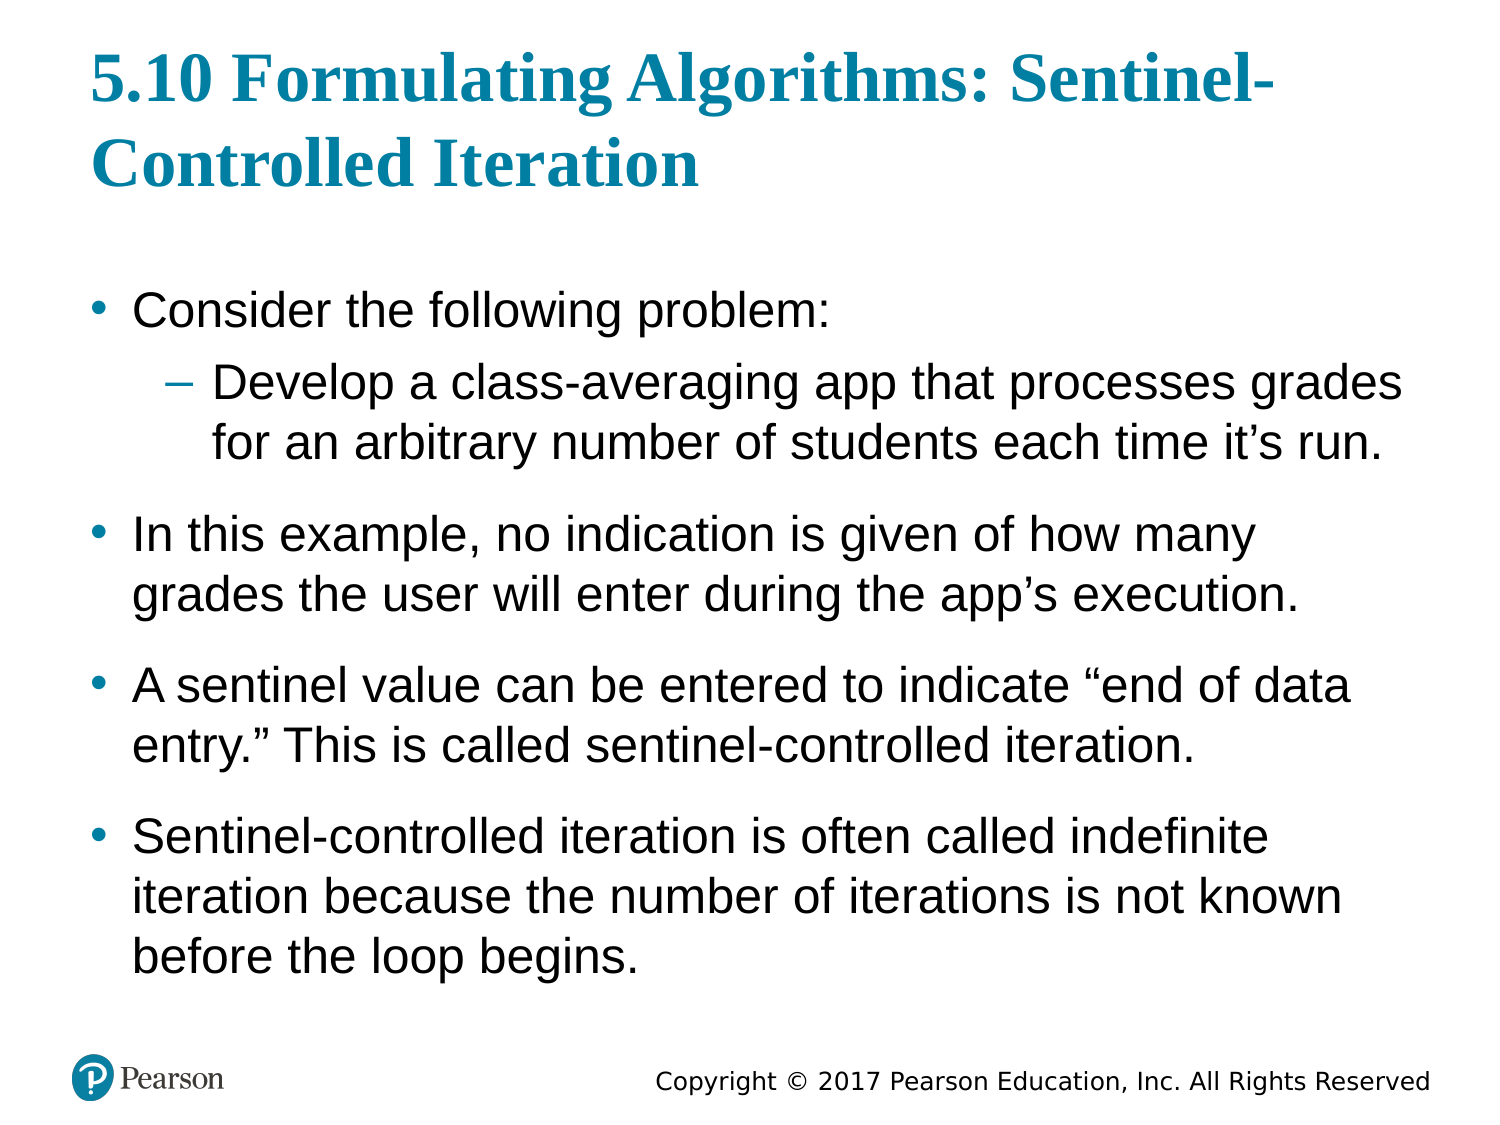

# 5.10 Formulating Algorithms: Sentinel-Controlled Iteration
Consider the following problem:
Develop a class-averaging app that processes grades for an arbitrary number of students each time it’s run.
In this example, no indication is given of how many grades the user will enter during the app’s execution.
A sentinel value can be entered to indicate “end of data entry.” This is called sentinel-controlled iteration.
Sentinel-controlled iteration is often called indefinite iteration because the number of iterations is not known before the loop begins.